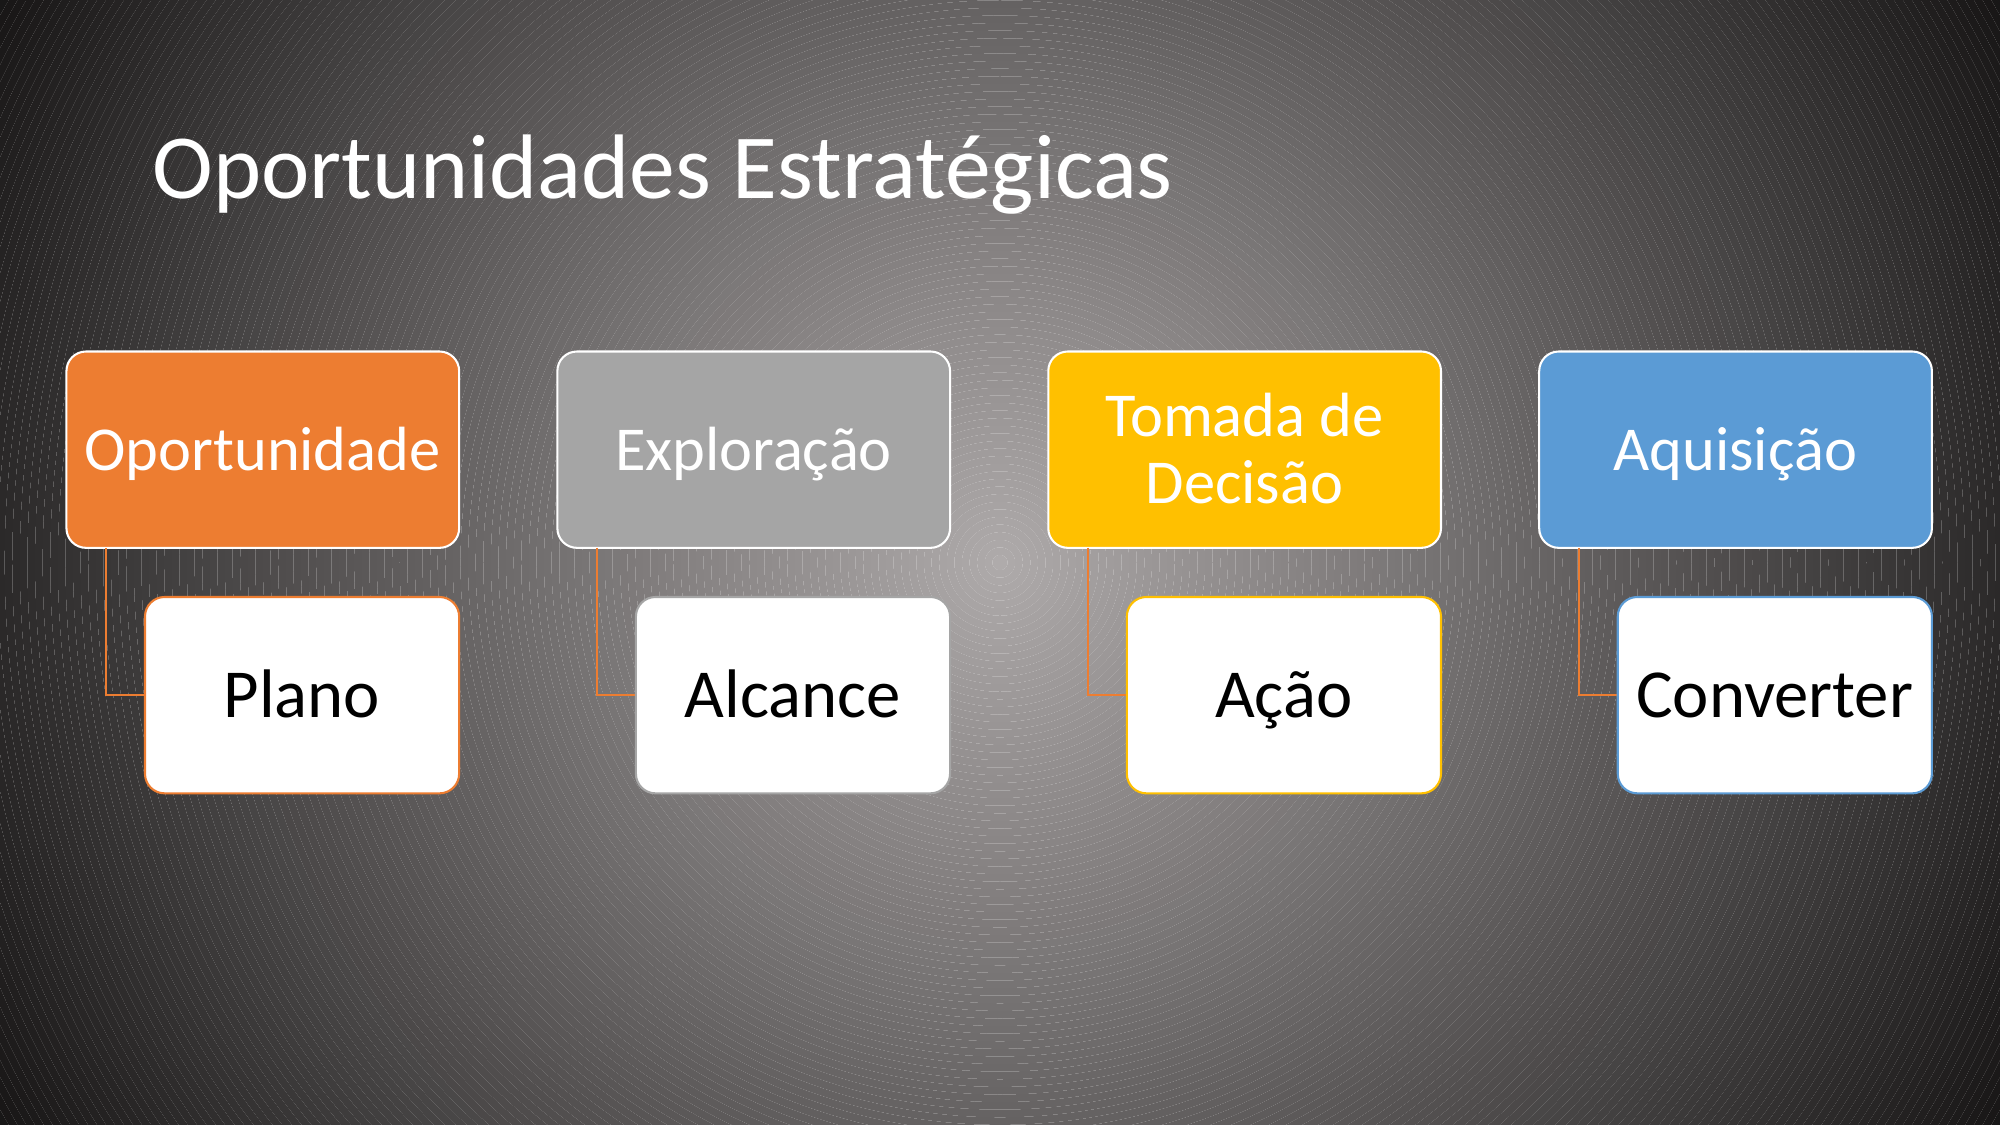

# Oportunidades Estratégicas
Oportunidade
Exploração
Tomada de Decisão
Aquisição

Plano
Alcance
Ação
Converter